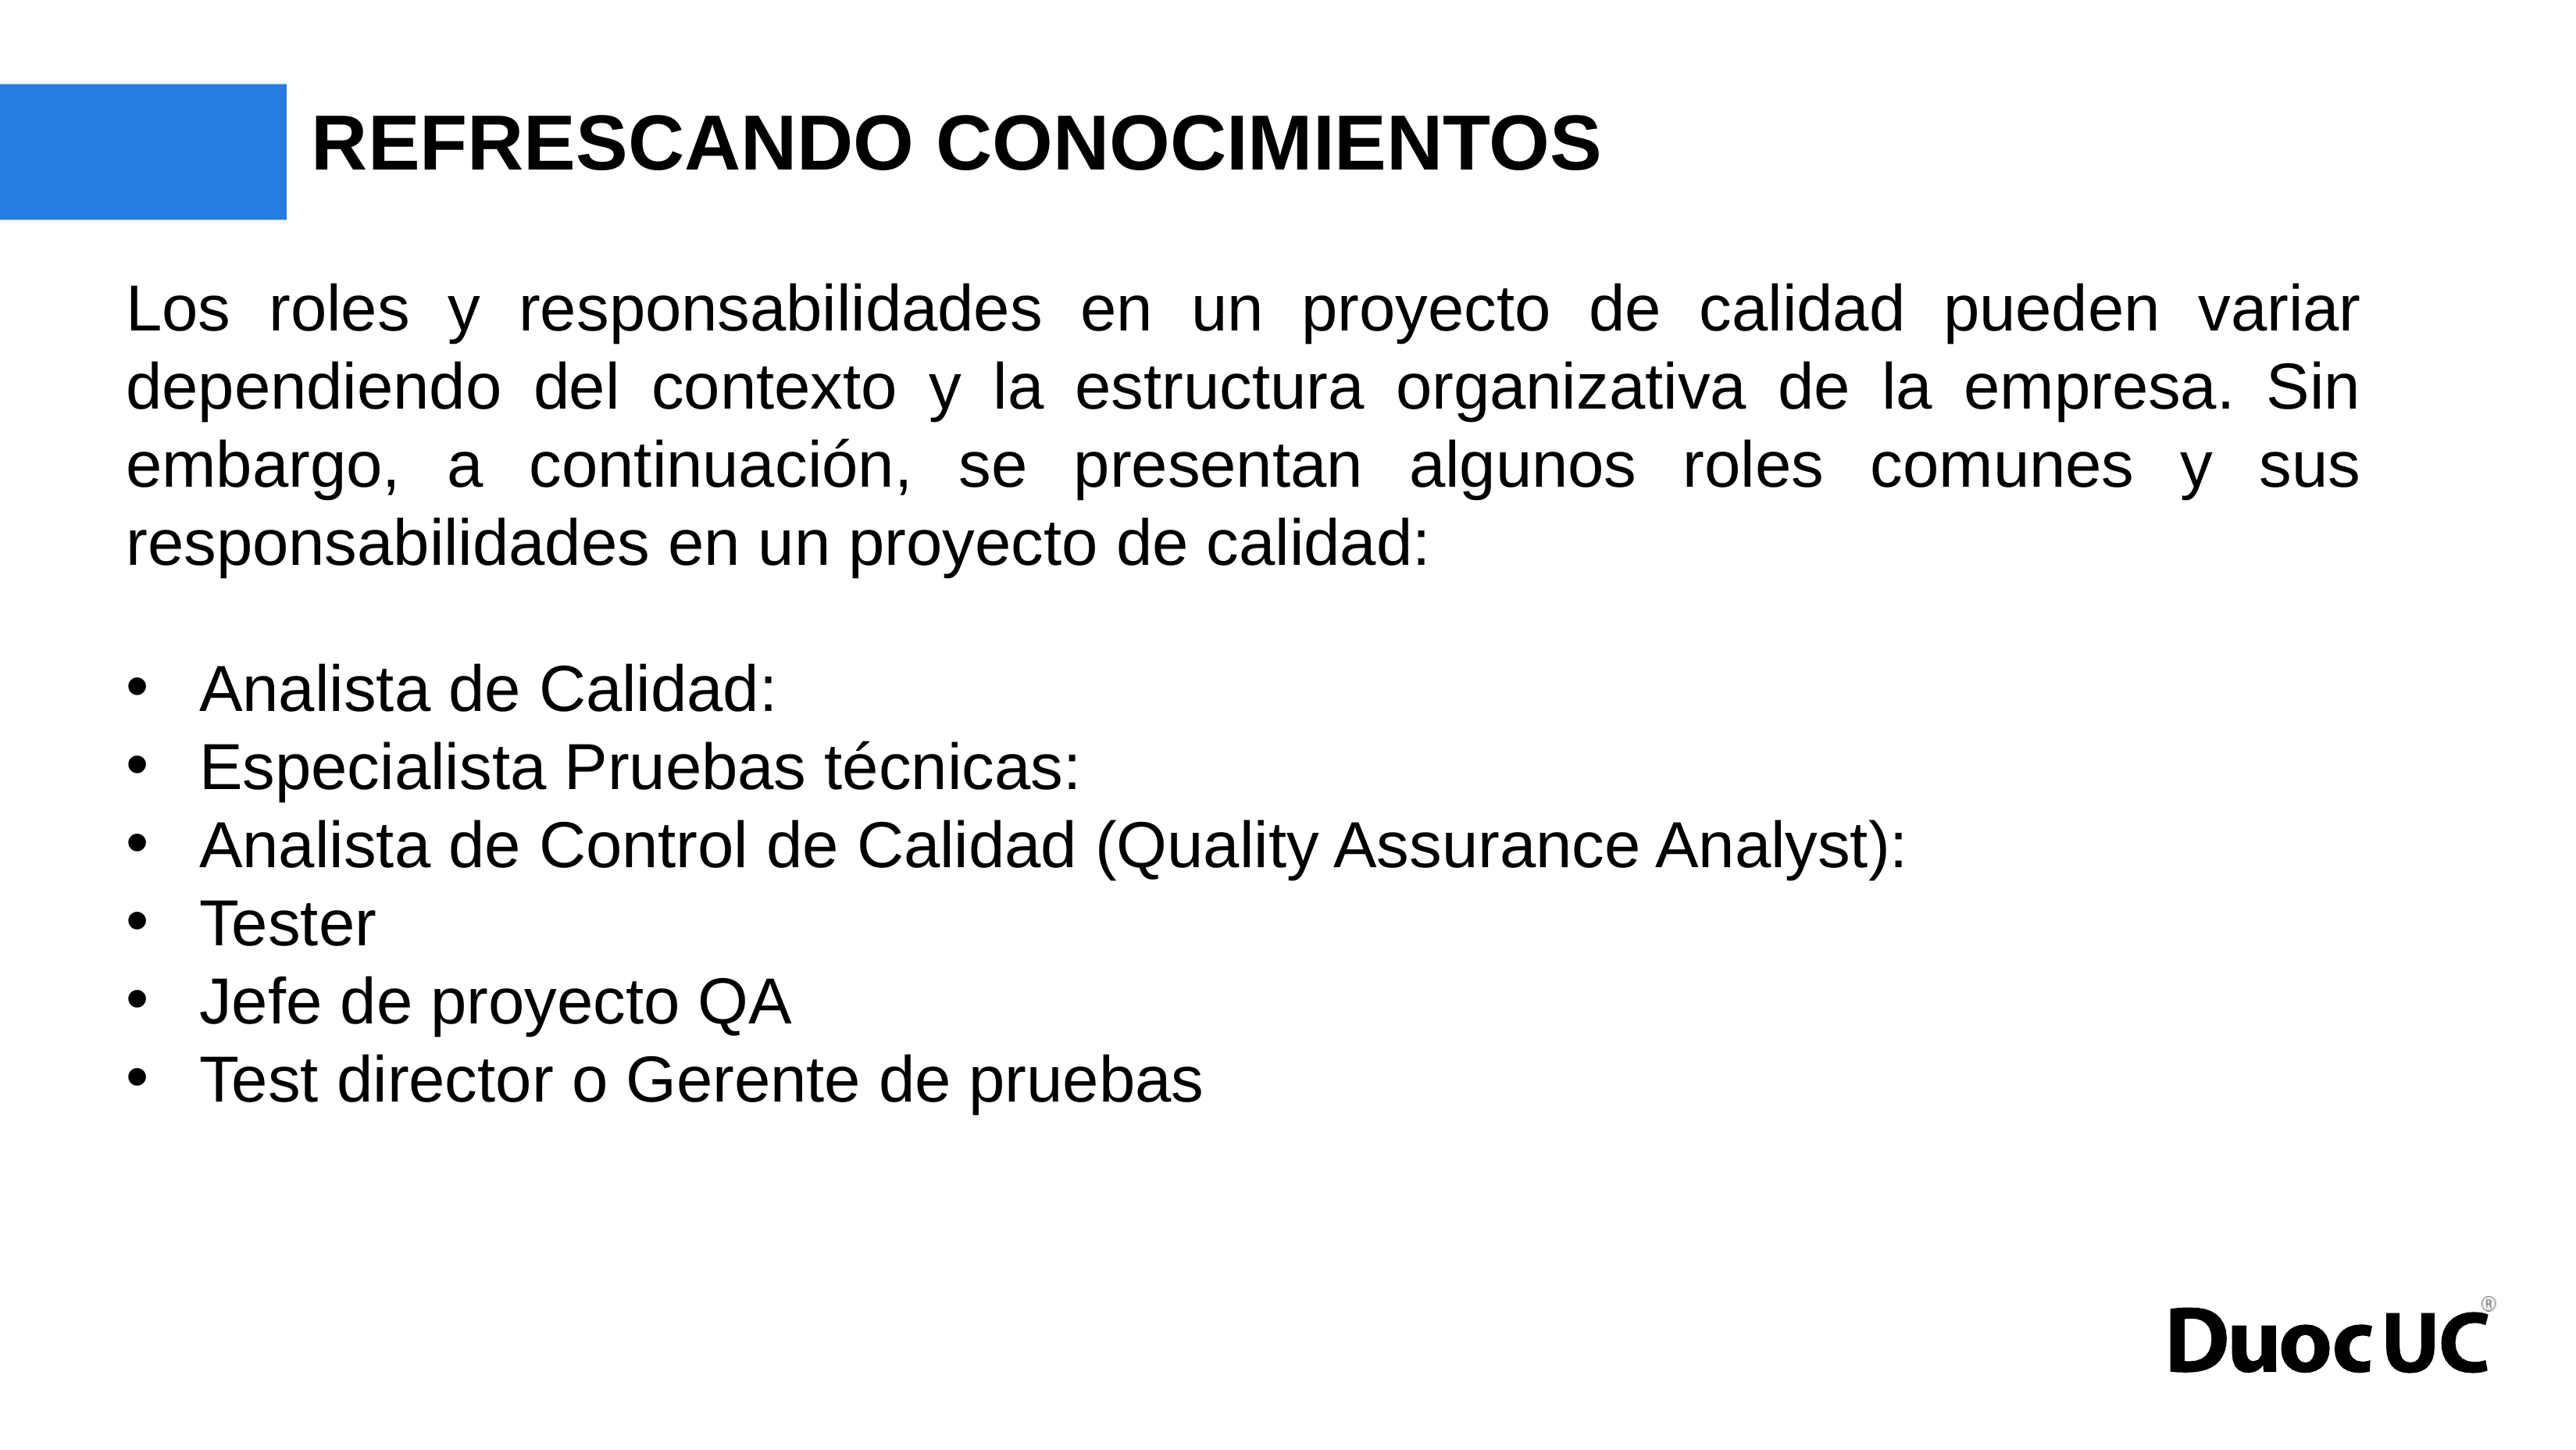

# REFRESCANDO CONOCIMIENTOS
Los roles y responsabilidades en un proyecto de calidad pueden variar dependiendo del contexto y la estructura organizativa de la empresa. Sin embargo, a continuación, se presentan algunos roles comunes y sus responsabilidades en un proyecto de calidad:
Analista de Calidad:
Especialista Pruebas técnicas:
Analista de Control de Calidad (Quality Assurance Analyst):
Tester
Jefe de proyecto QA
Test director o Gerente de pruebas